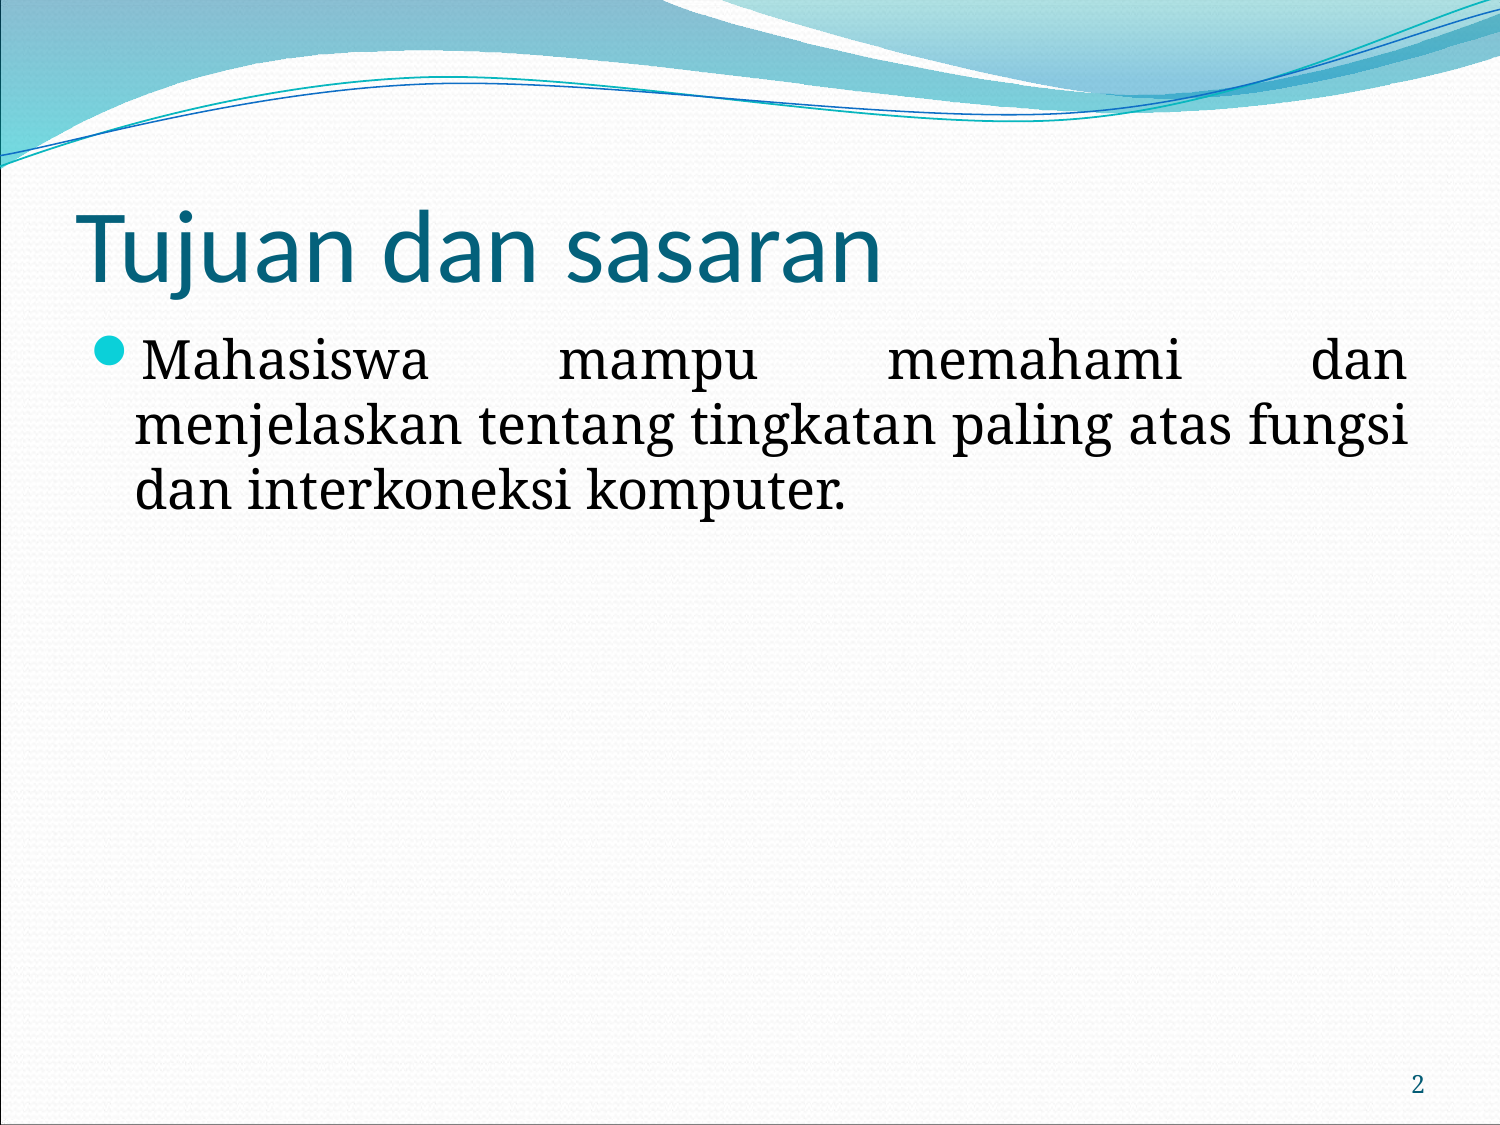

# Tujuan dan sasaran
Mahasiswa mampu memahami dan menjelaskan tentang tingkatan paling atas fungsi dan interkoneksi komputer.
2